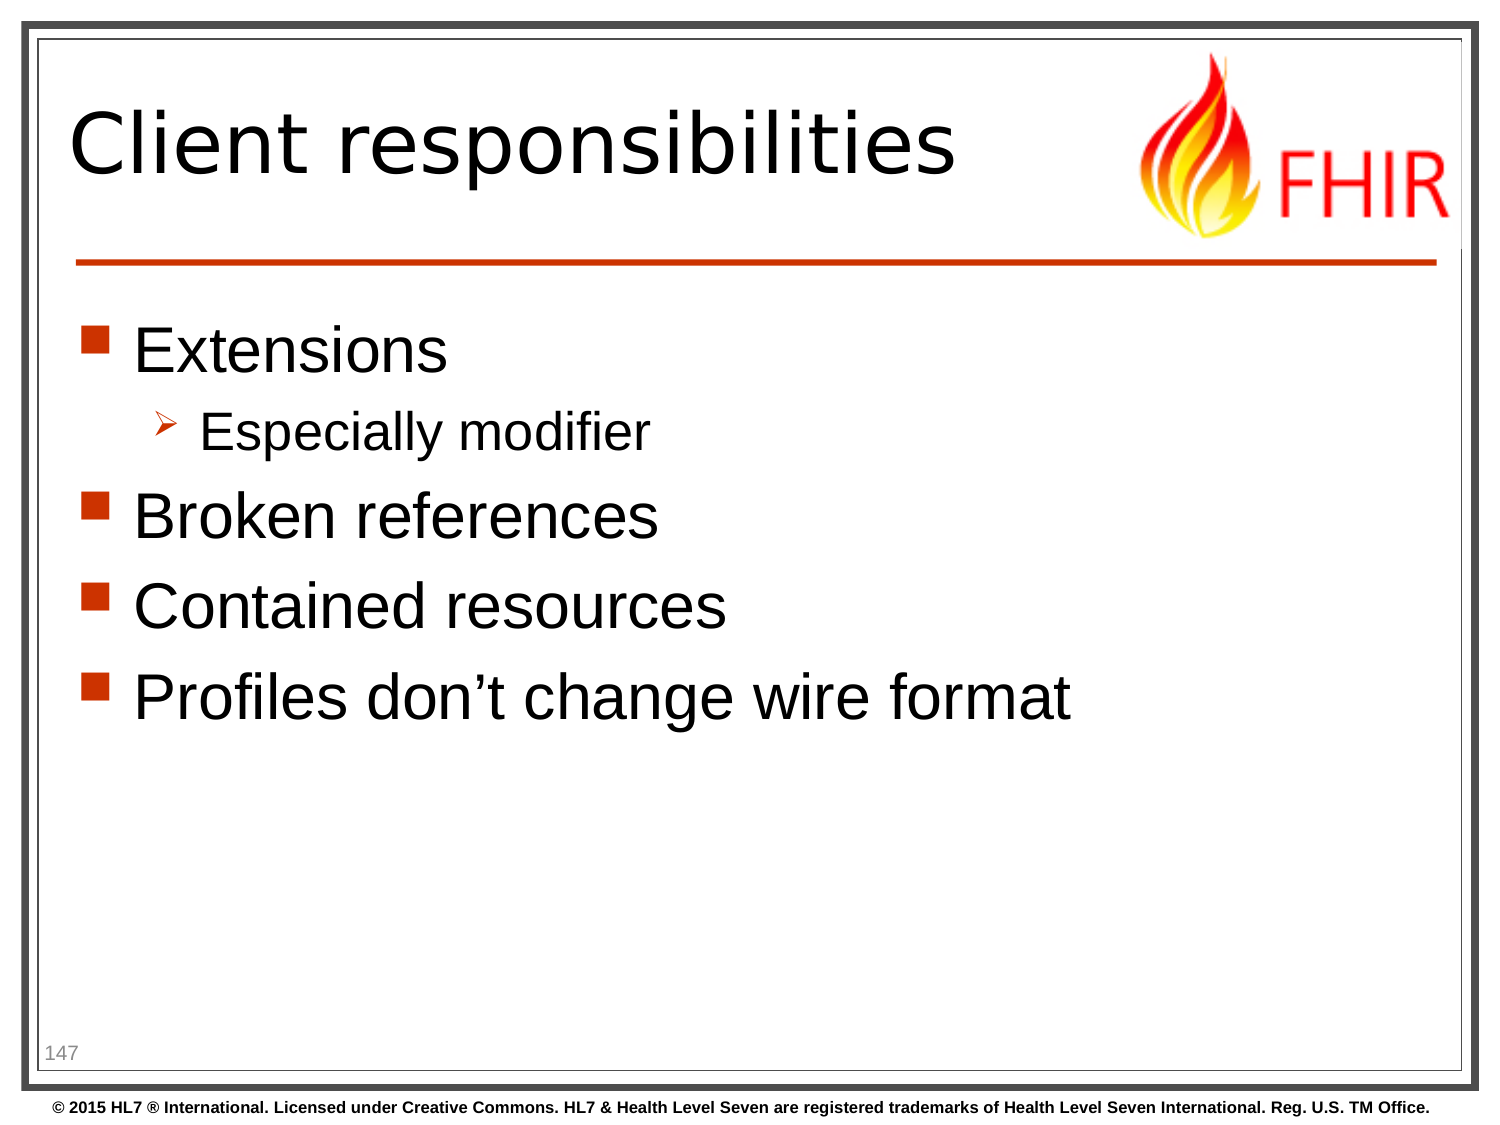

# Client responsibilities
Extensions
Especially modifier
Broken references
Contained resources
Profiles don’t change wire format
147